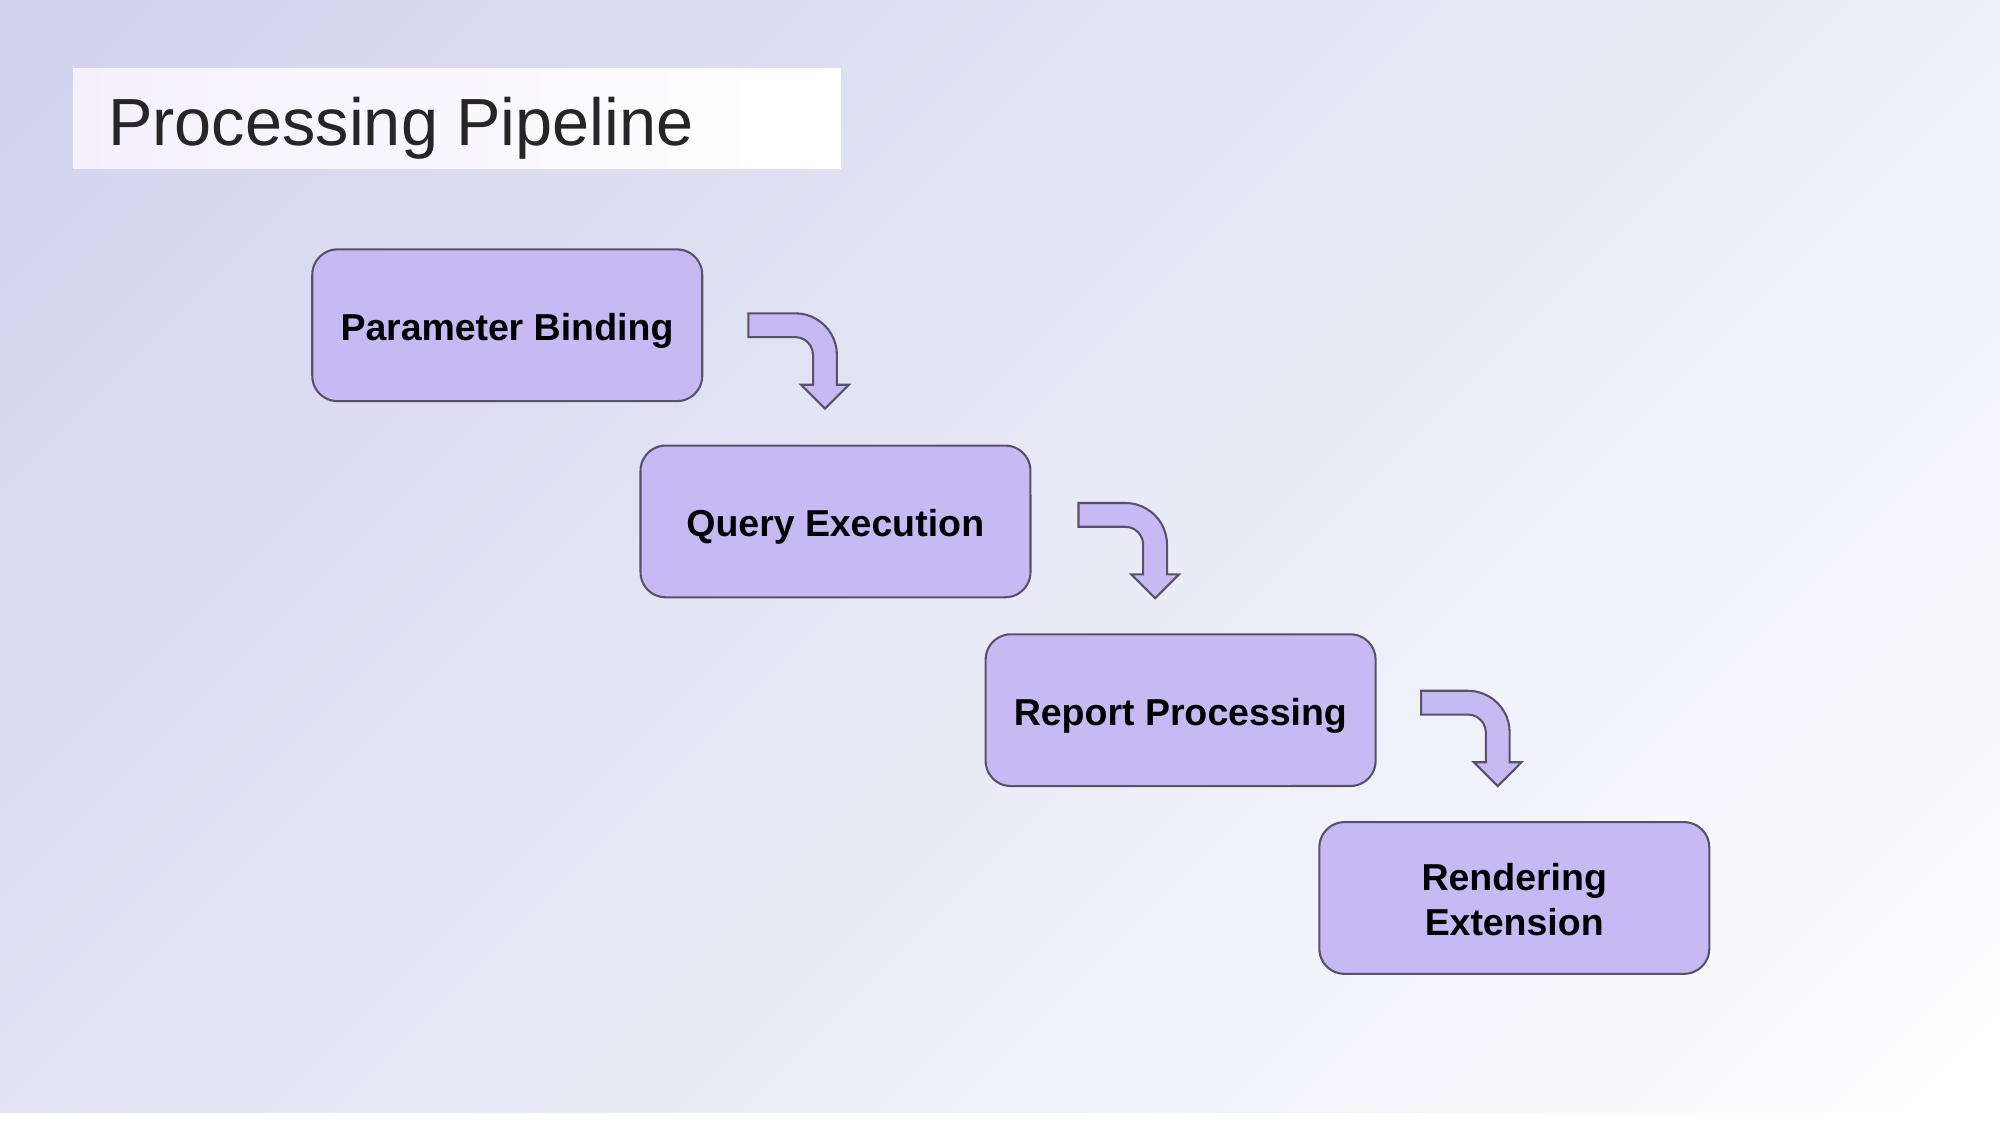

Processing Pipeline
Parameter Binding

Query Execution

Report Processing

Rendering Extension